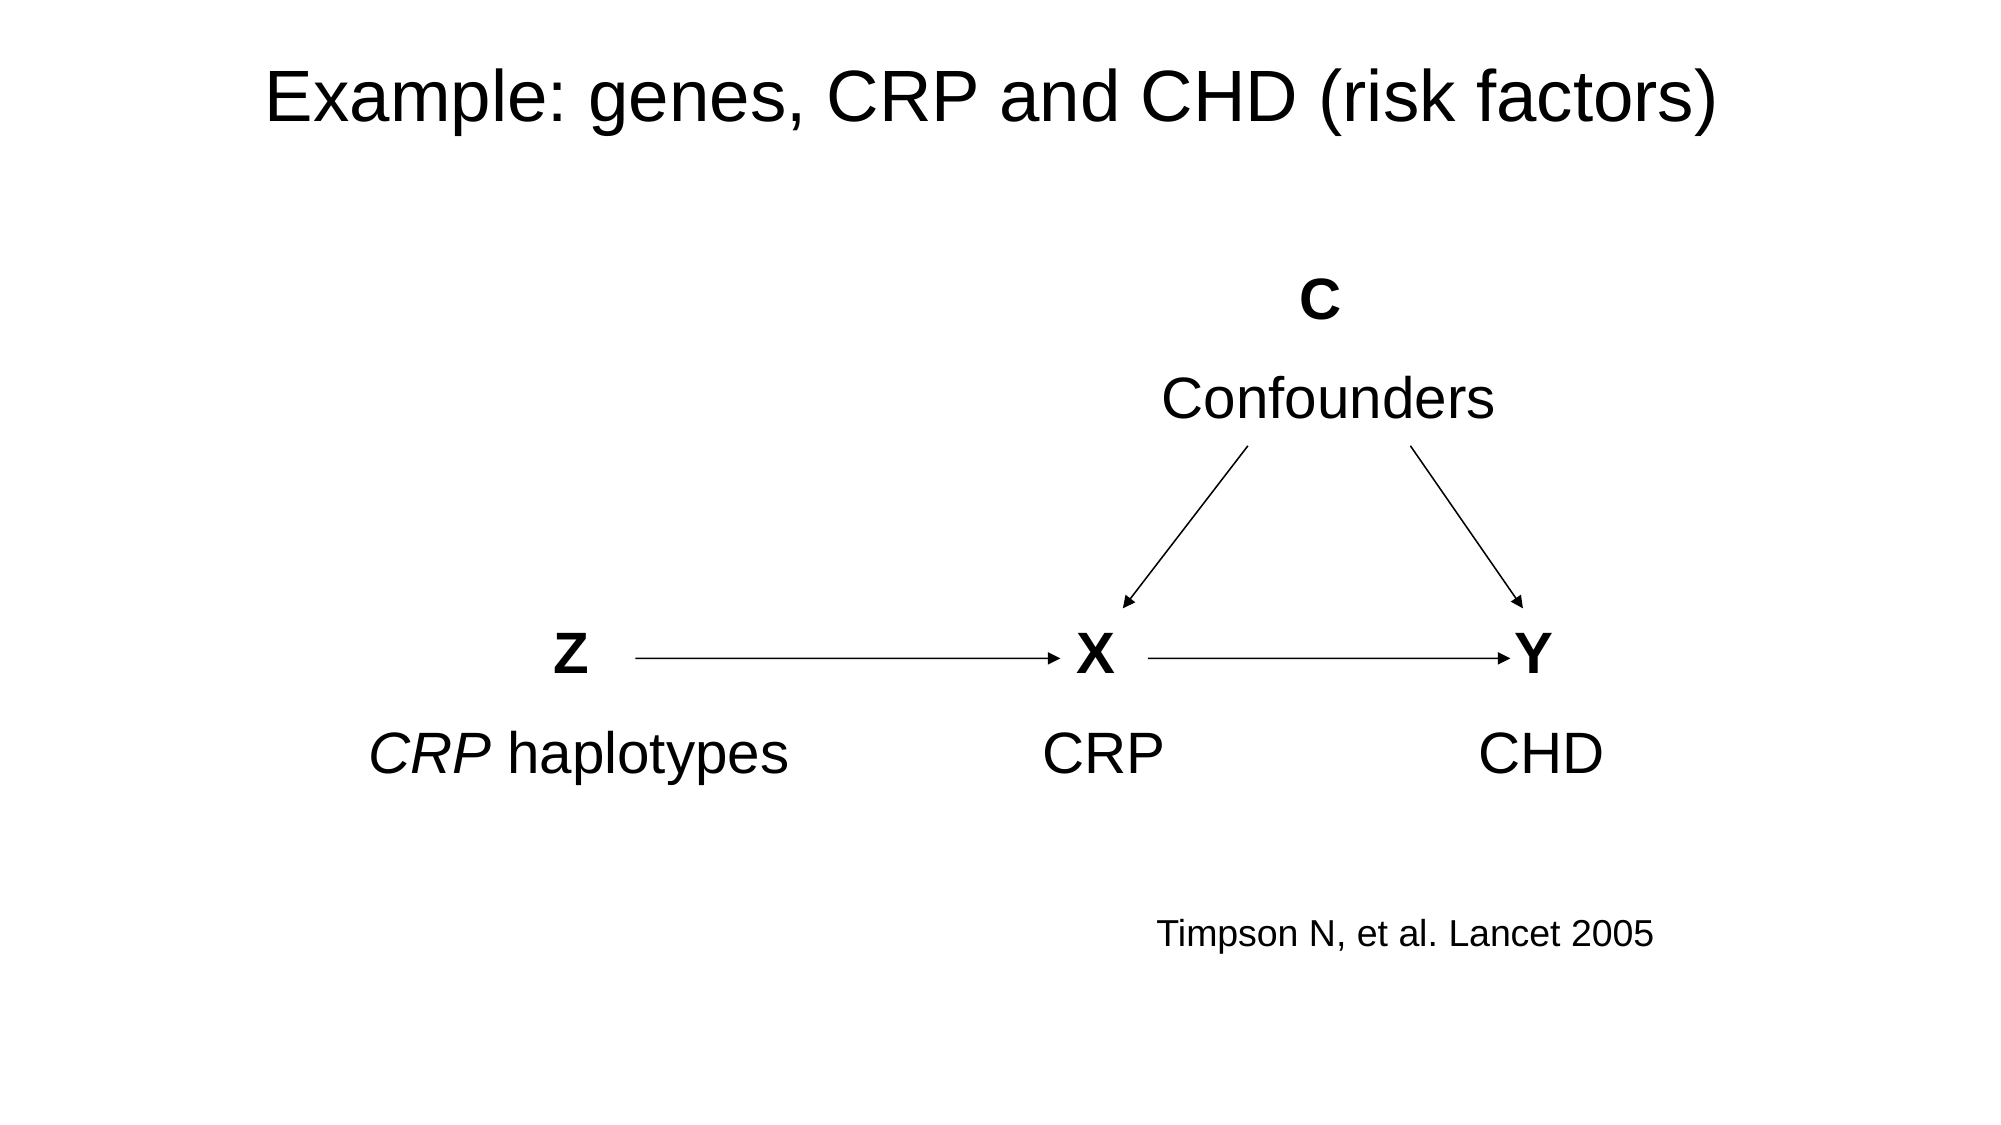

# Example: genes, CRP and CHD (risk factors)
C
Confounders

Z
CRP haplotypes
X
CRP
Y
CHD

Timpson N, et al. Lancet 2005